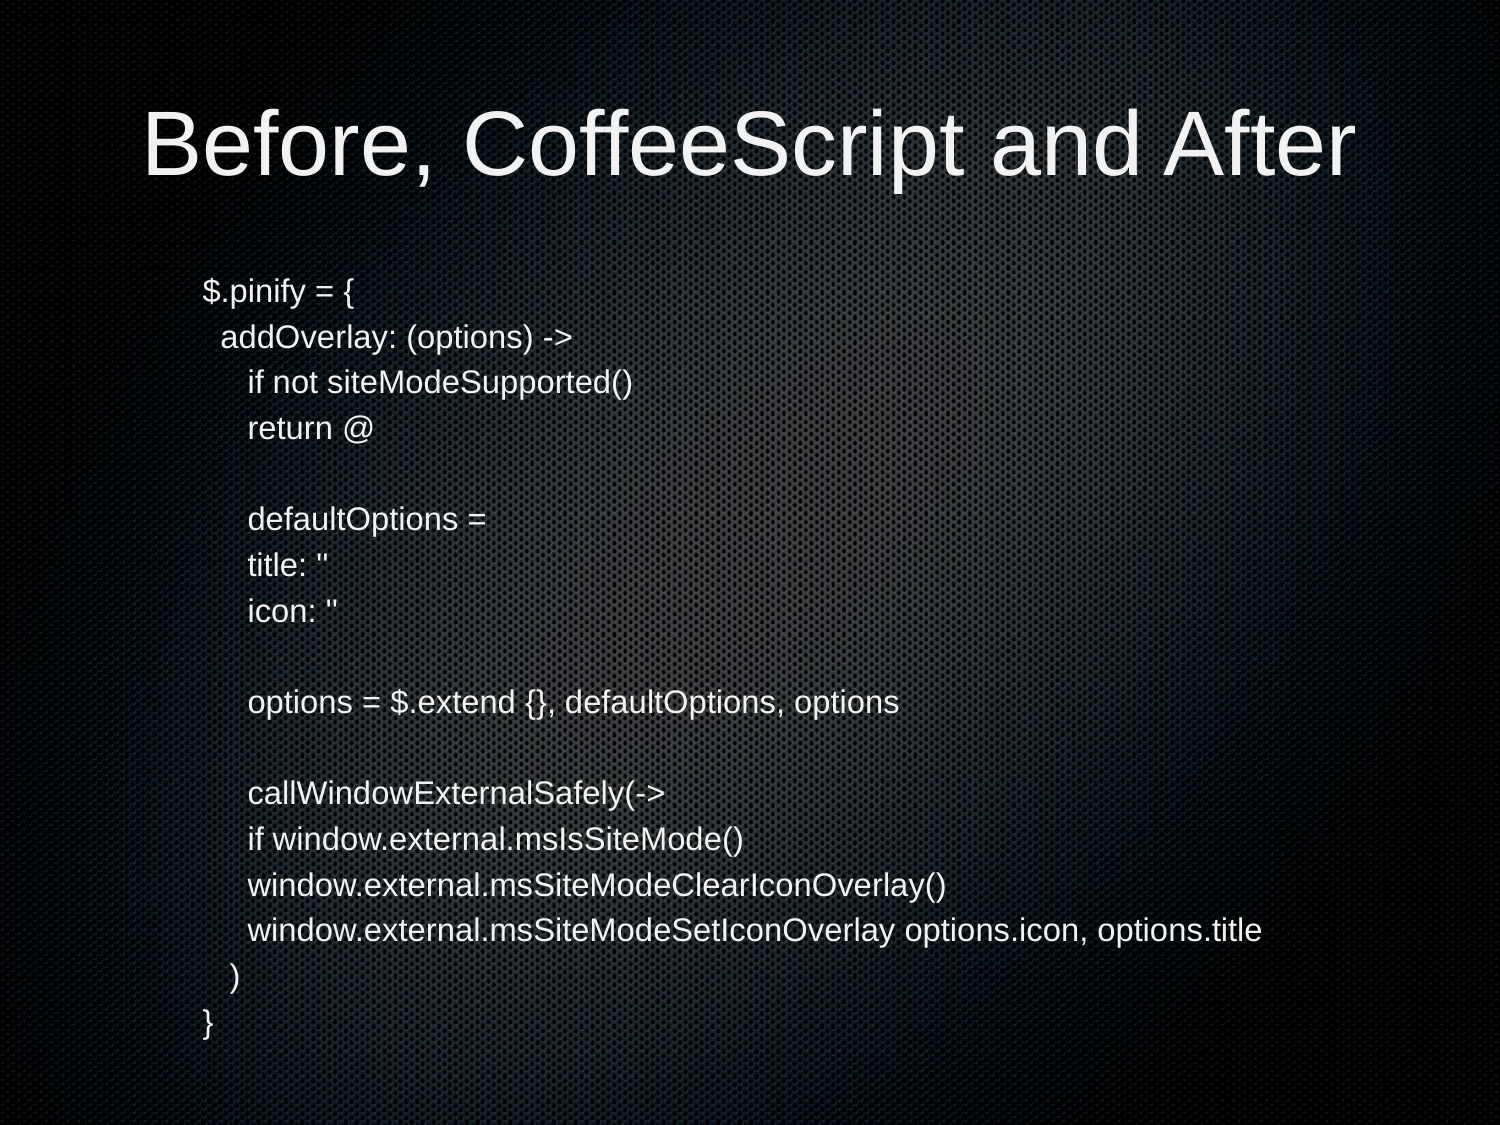

# Before, CoffeeScript and After
$.pinify = {
  addOverlay: (options) ->
     if not siteModeSupported()
     return @

     defaultOptions =
     title: ''
     icon: ''

     options = $.extend {}, defaultOptions, options

     callWindowExternalSafely(->
     if window.external.msIsSiteMode()
     window.external.msSiteModeClearIconOverlay()
     window.external.msSiteModeSetIconOverlay options.icon, options.title
   )
}